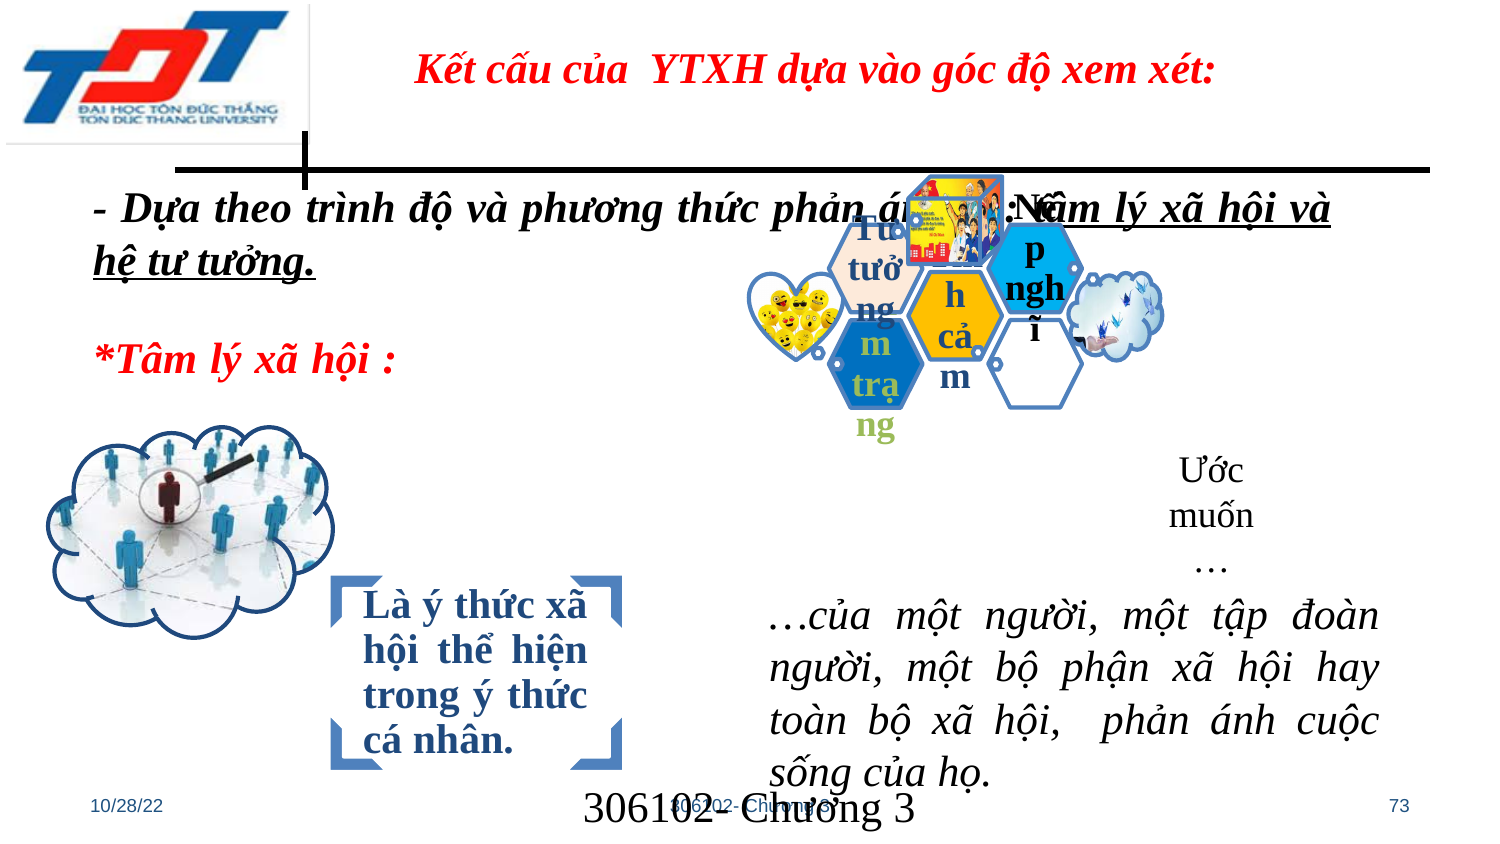

Kết cấu của  YTXH dựa vào góc độ xem xét:
Tâm trạng
Tình cảm
Tư tưởng
Nếp nghĩ
Ước muốn…
- Dựa theo trình độ và phương thức phản ánh có: tâm lý xã hội và hệ tư tưởng.
*Tâm lý xã hội :
Là ý thức xã hội thể hiện trong ý thức cá nhân.
…của một người, một tập đoàn người, một bộ phận xã hội hay toàn bộ xã hội,  phản ánh cuộc sống của họ.
10/28/22
306102- Chương 3
306102- Chương 3
73